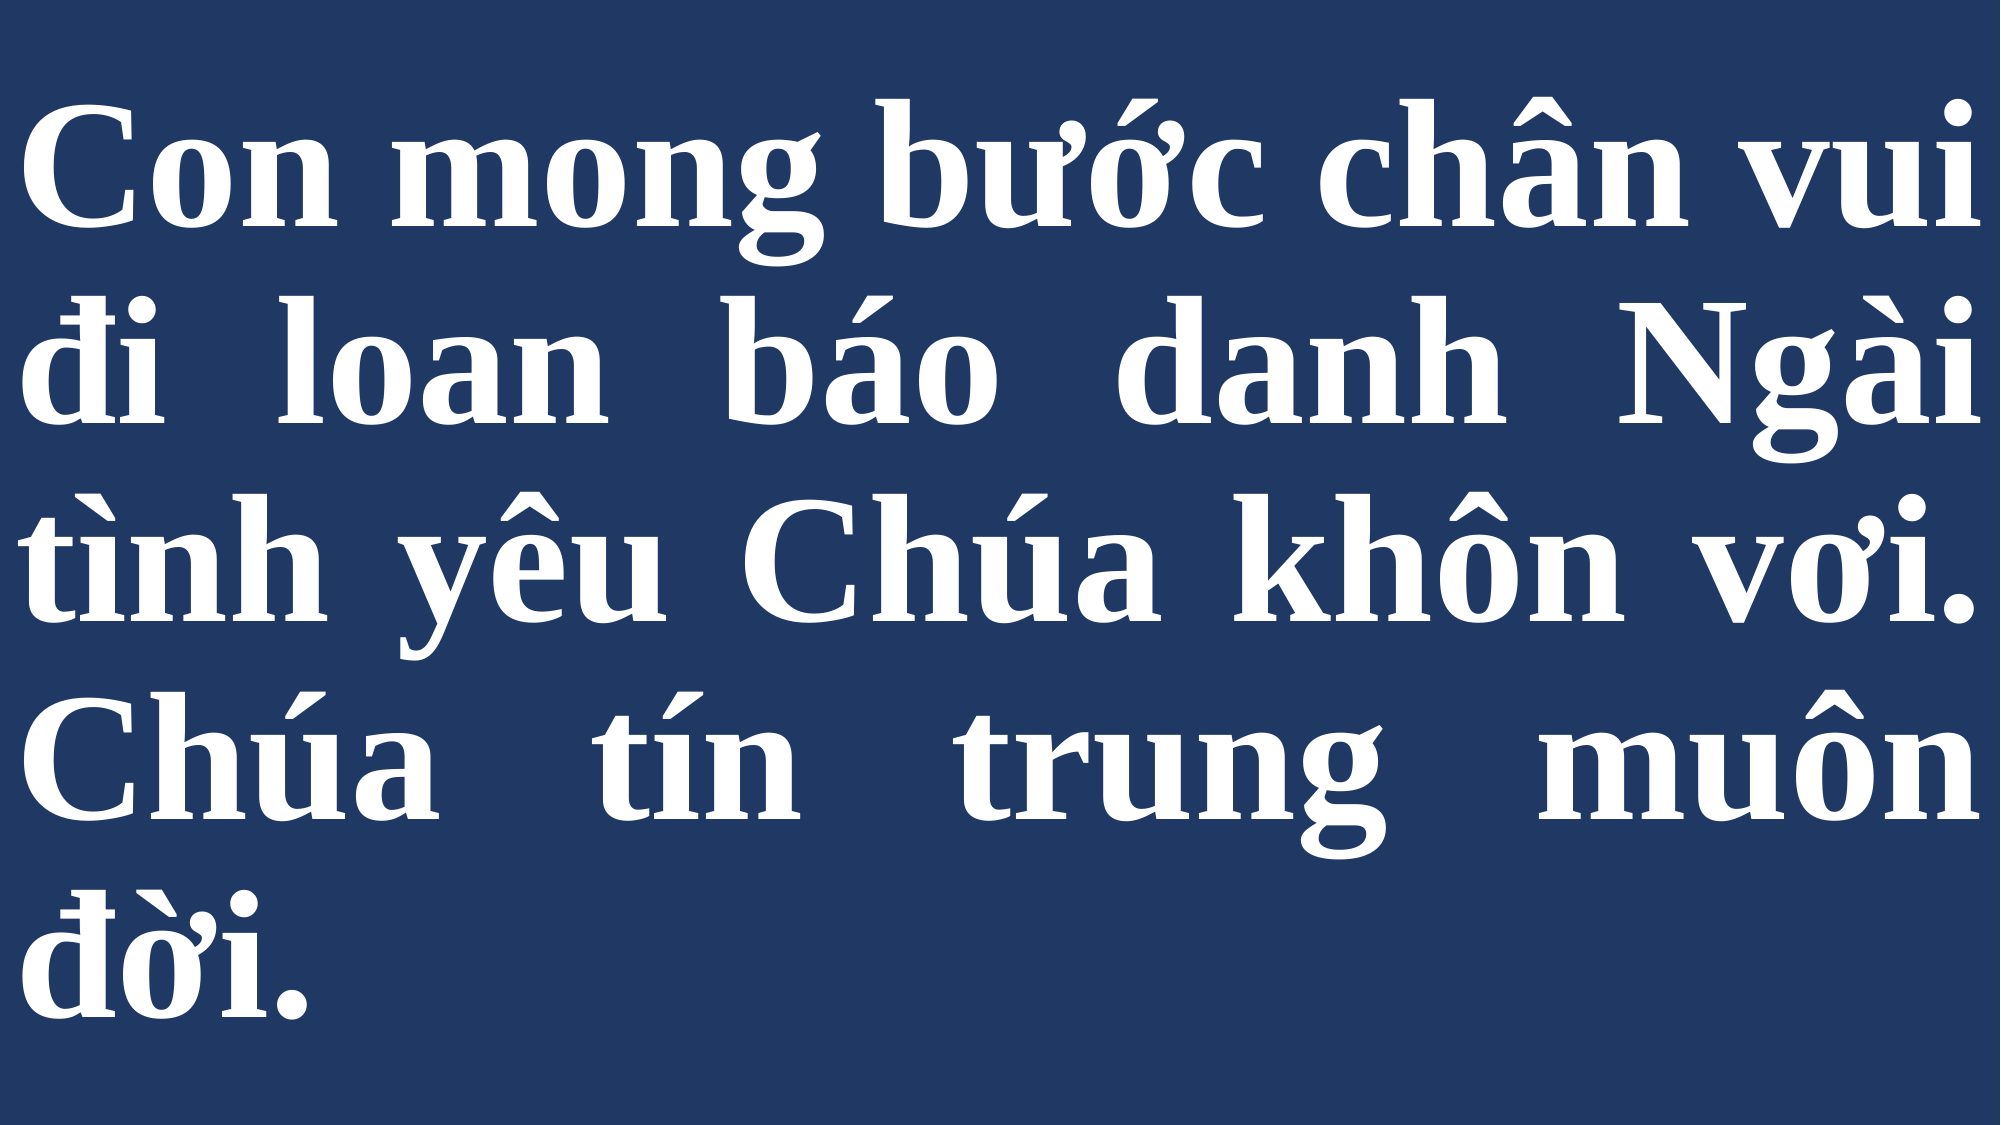

# Con mong bước chân vui đi loan báo danh Ngài tình yêu Chúa khôn vơi. Chúa tín trung muôn đời.